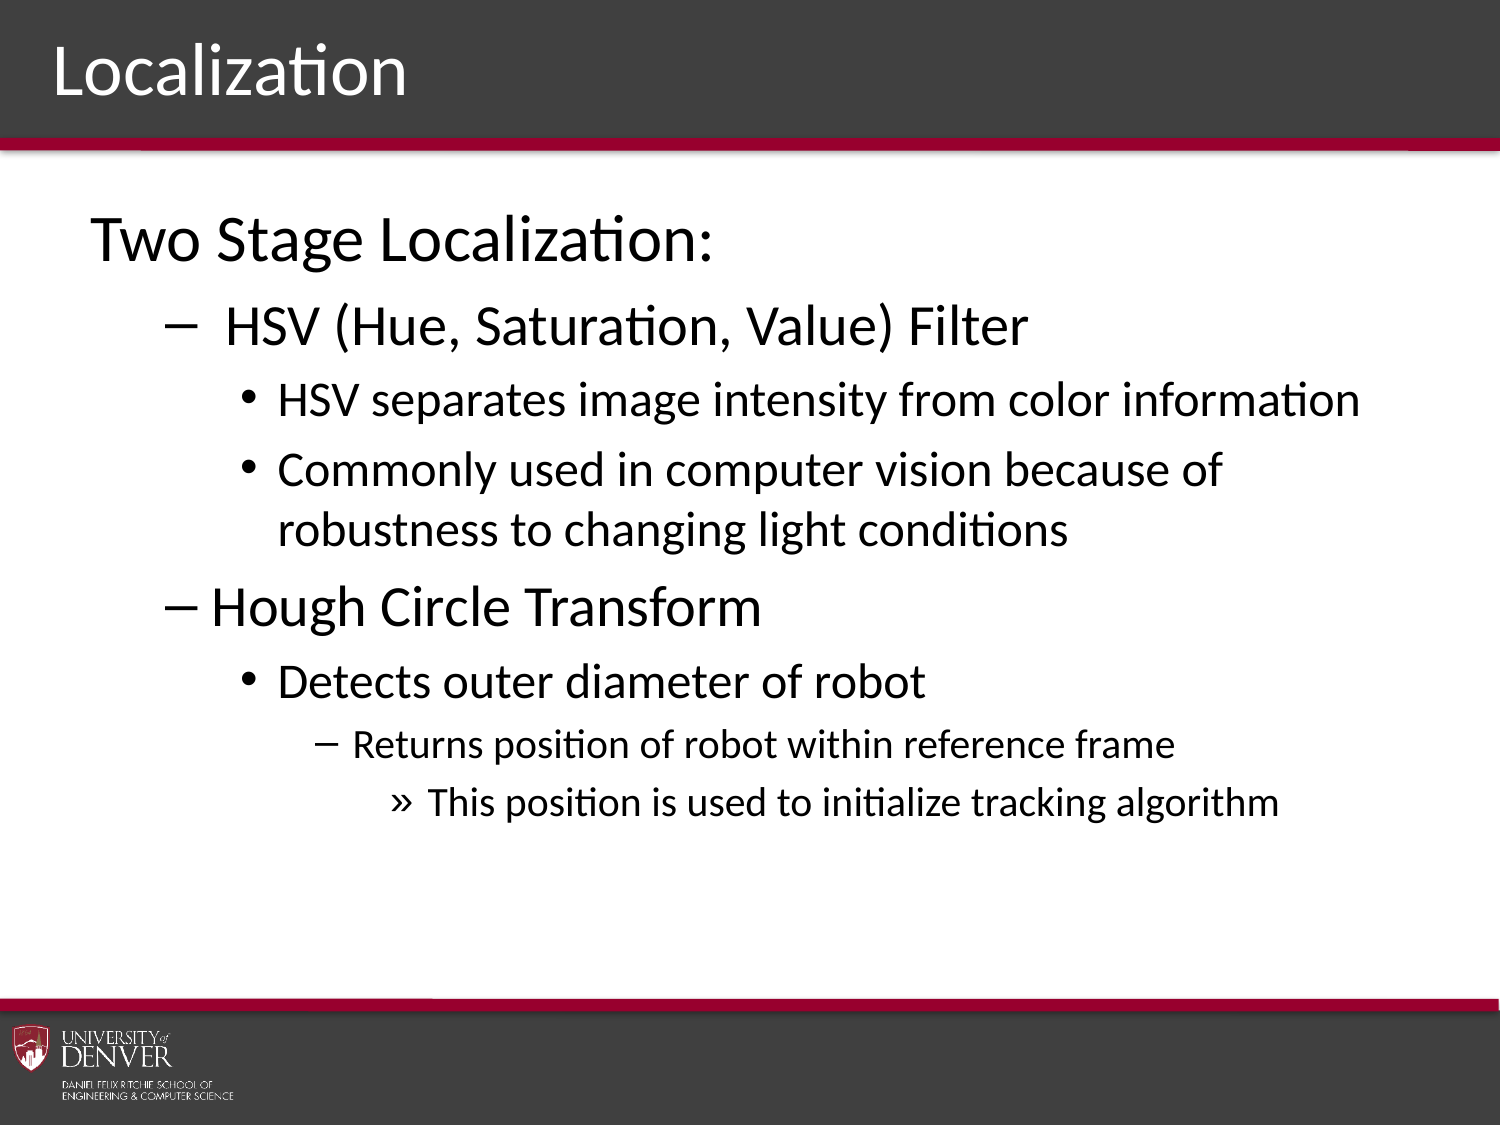

# Localization
Two Stage Localization:
 HSV (Hue, Saturation, Value) Filter
HSV separates image intensity from color information
Commonly used in computer vision because of robustness to changing light conditions
Hough Circle Transform
Detects outer diameter of robot
Returns position of robot within reference frame
This position is used to initialize tracking algorithm
12